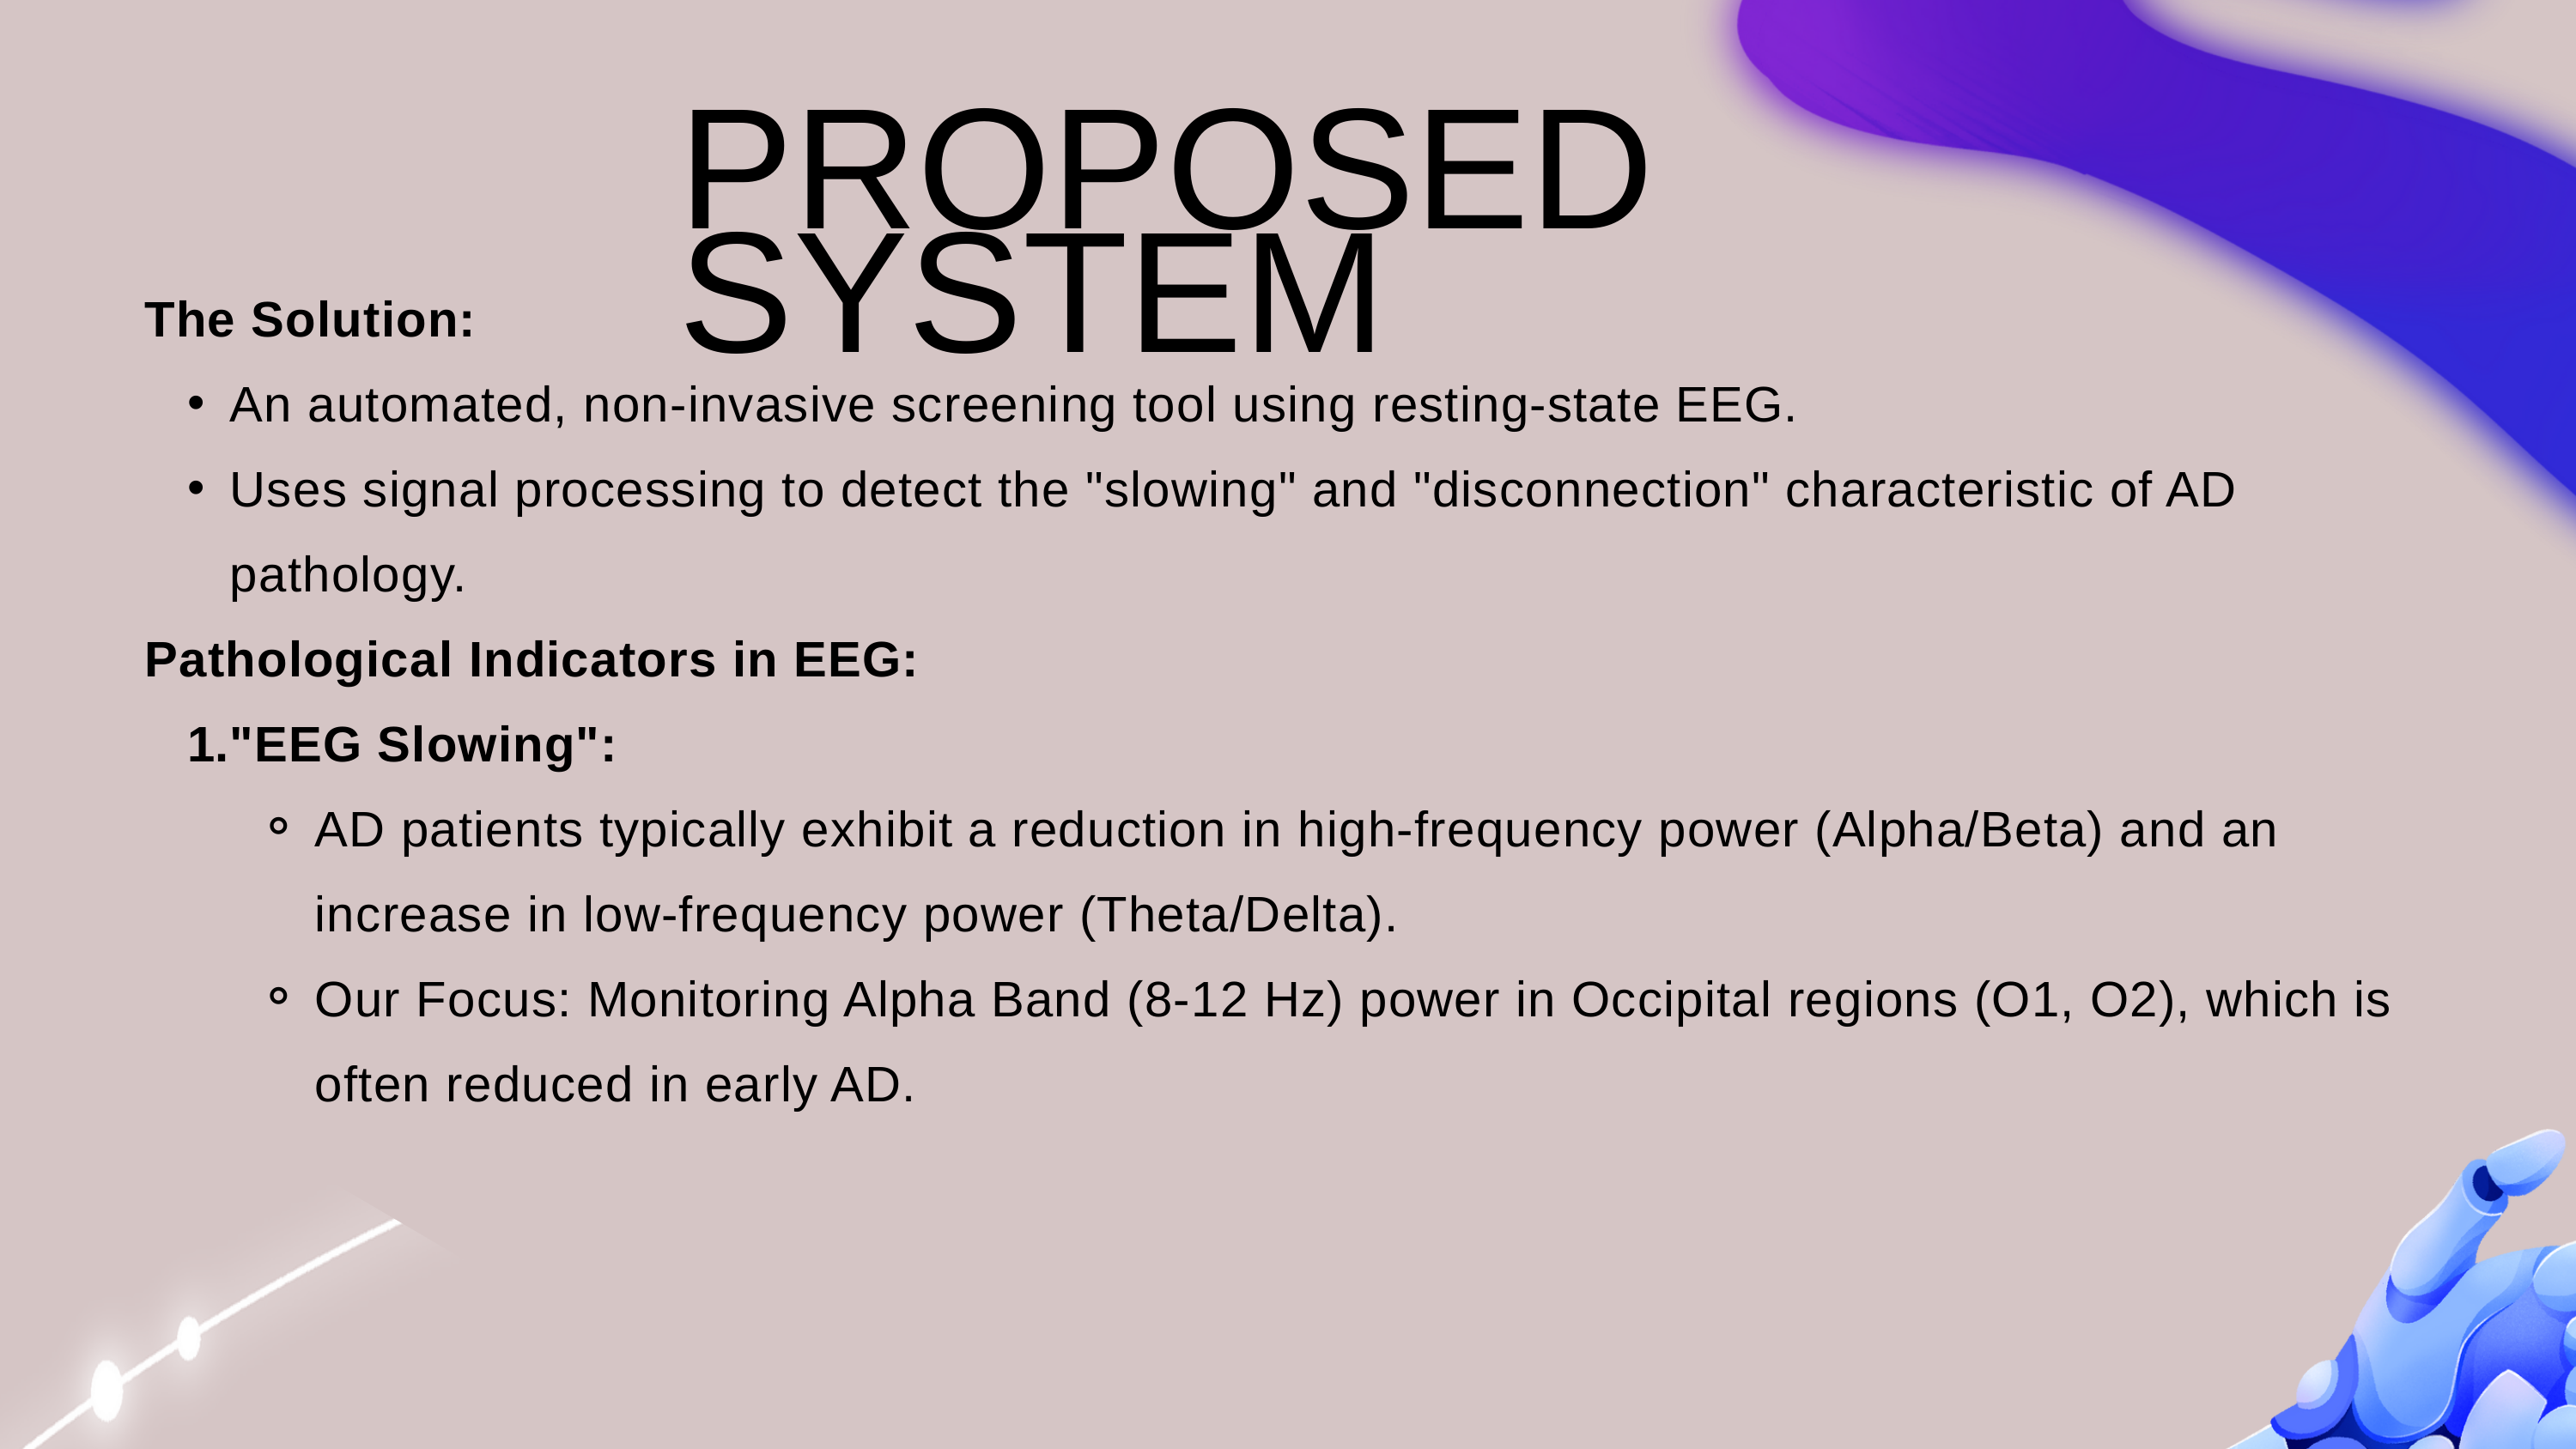

PROPOSED SYSTEM
The Solution:
An automated, non-invasive screening tool using resting-state EEG.
Uses signal processing to detect the "slowing" and "disconnection" characteristic of AD pathology.
Pathological Indicators in EEG:
"EEG Slowing":
AD patients typically exhibit a reduction in high-frequency power (Alpha/Beta) and an increase in low-frequency power (Theta/Delta).
Our Focus: Monitoring Alpha Band (8-12 Hz) power in Occipital regions (O1, O2), which is often reduced in early AD.